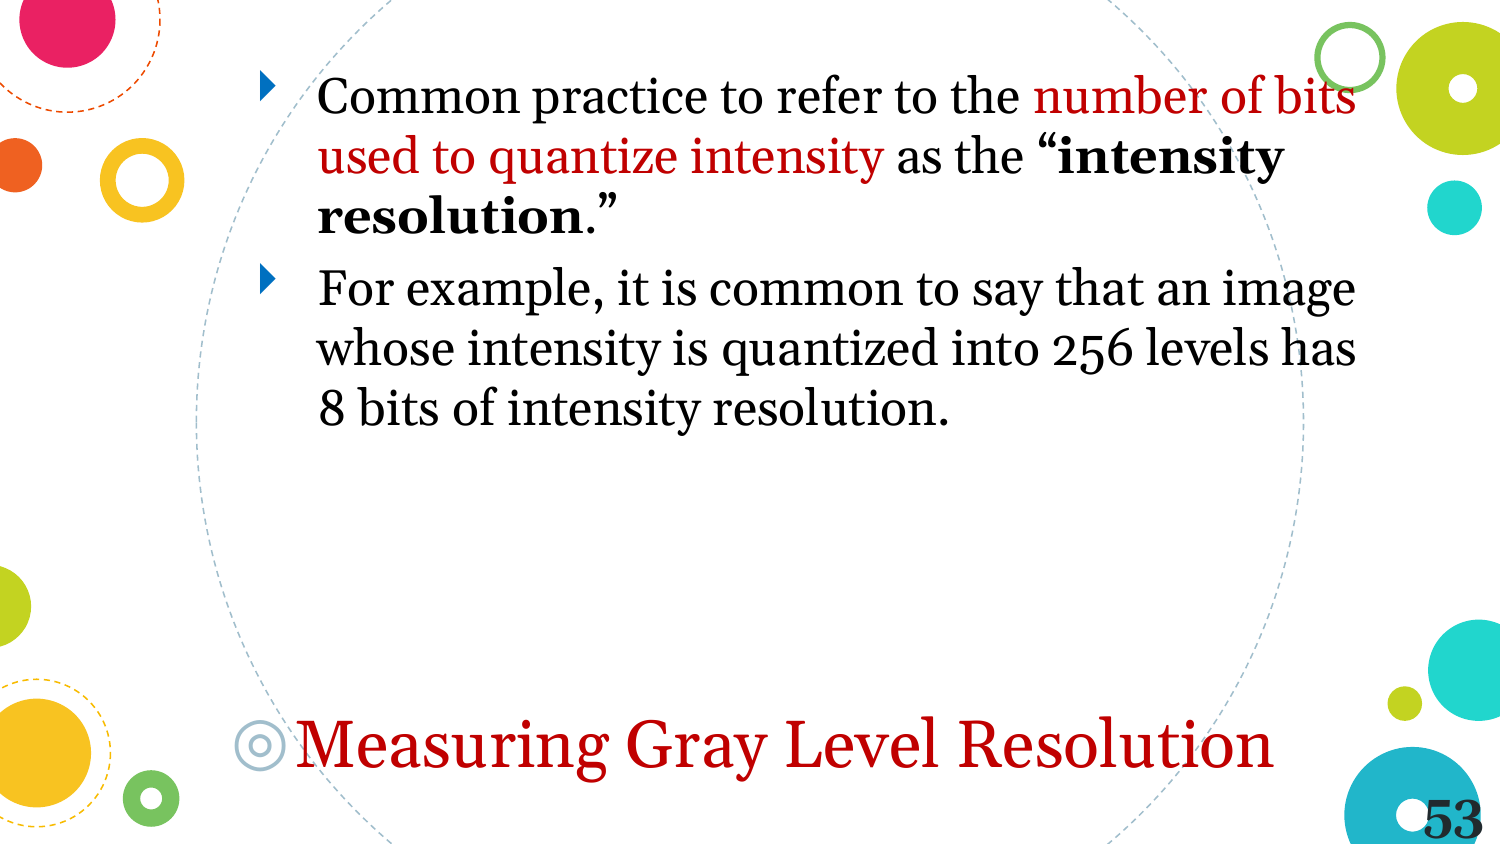

Common practice to refer to the number of bits used to quantize intensity as the “intensity resolution.”
For example, it is common to say that an image whose intensity is quantized into 256 levels has 8 bits of intensity resolution.
Measuring Gray Level Resolution

53